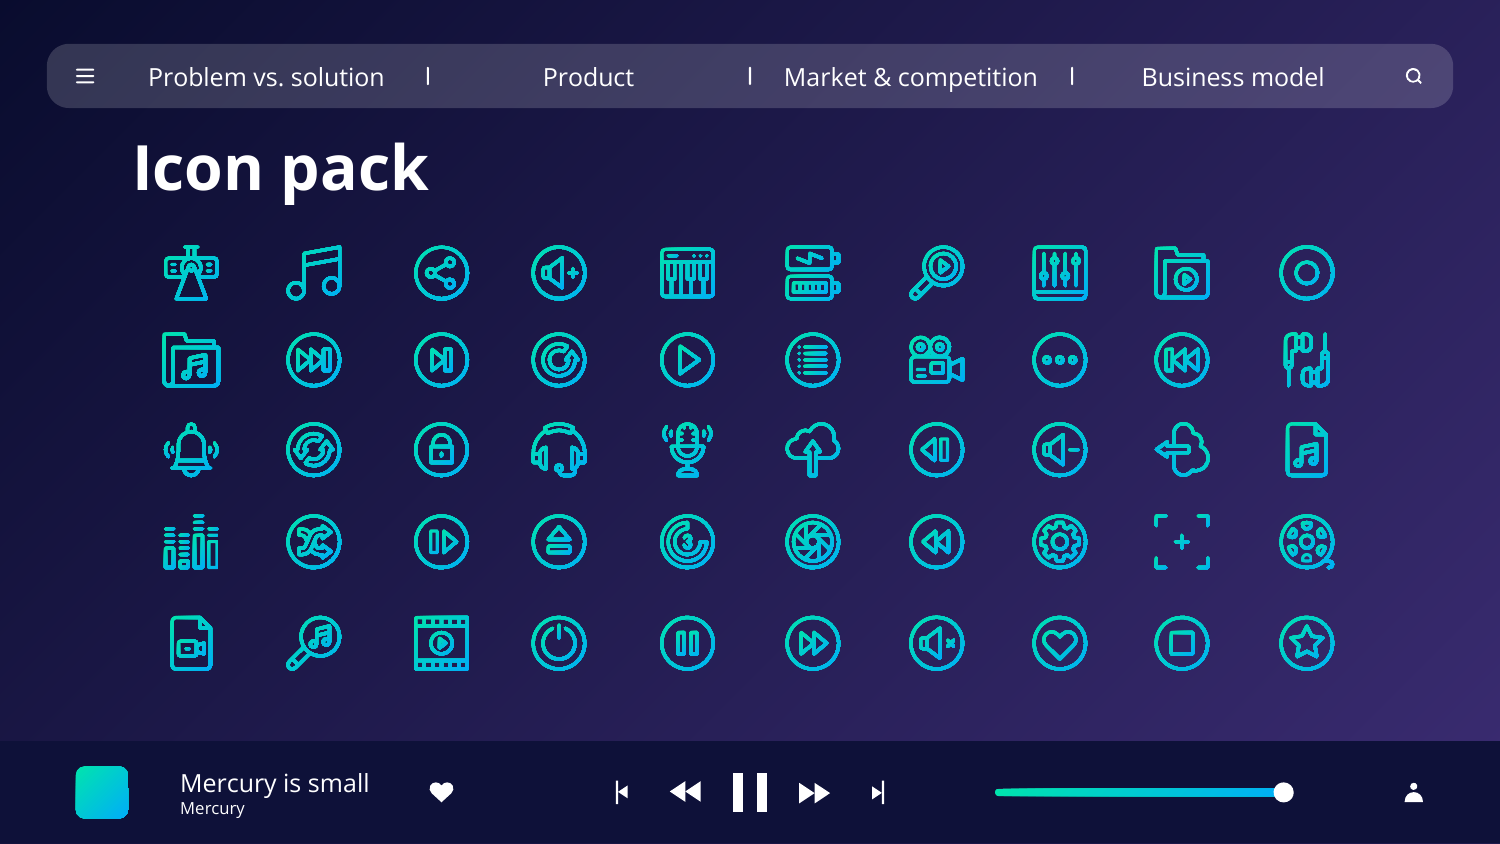

Problem vs. solution
Product
Market & competition
Business model
# Icon pack

Mercury is small
Mercury